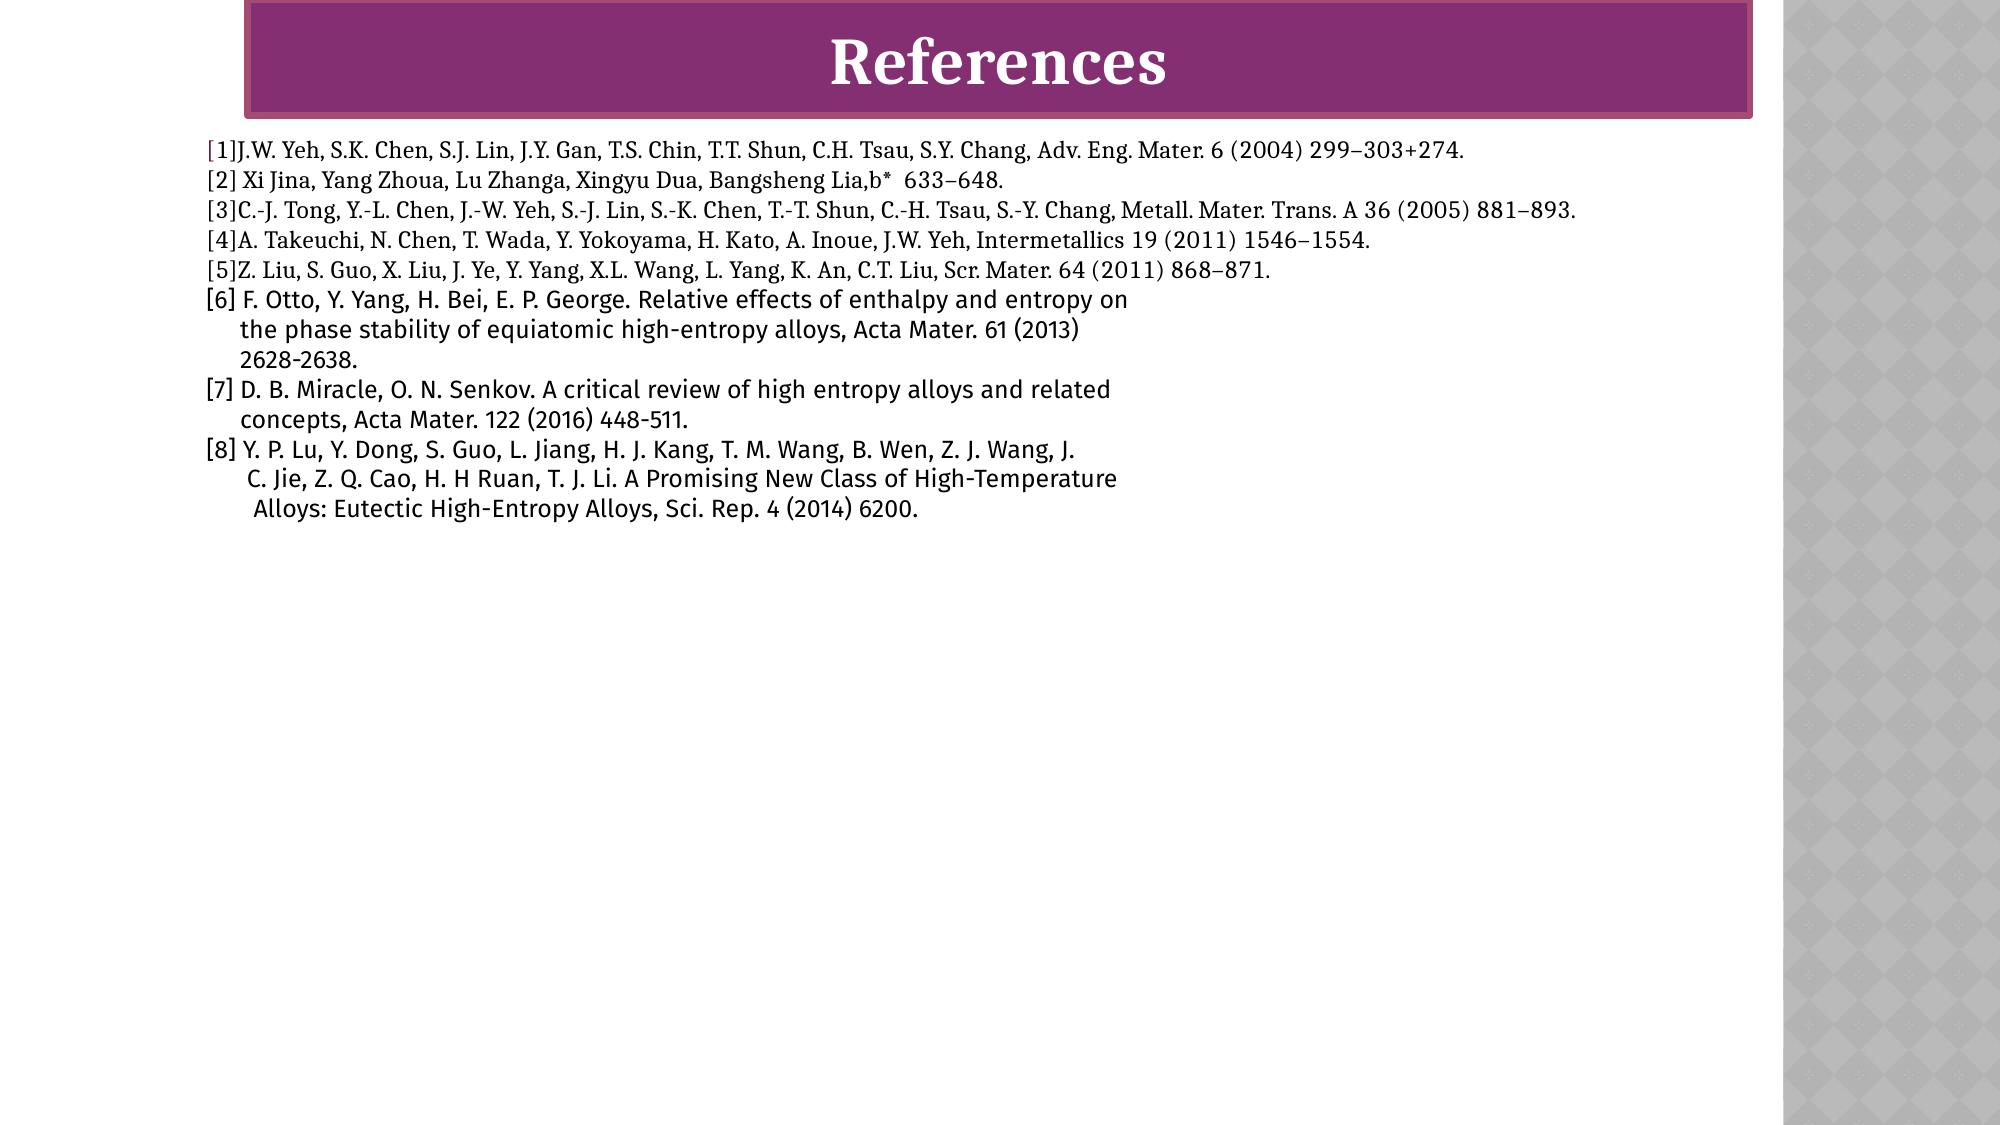

References

[1]J.W. Yeh, S.K. Chen, S.J. Lin, J.Y. Gan, T.S. Chin, T.T. Shun, C.H. Tsau, S.Y. Chang, Adv. Eng. Mater. 6 (2004) 299–303+274.
[2] Xi Jina, Yang Zhoua, Lu Zhanga, Xingyu Dua, Bangsheng Lia,b*  633–648.
[3]C.-J. Tong, Y.-L. Chen, J.-W. Yeh, S.-J. Lin, S.-K. Chen, T.-T. Shun, C.-H. Tsau, S.-Y. Chang, Metall. Mater. Trans. A 36 (2005) 881–893.
[4]A. Takeuchi, N. Chen, T. Wada, Y. Yokoyama, H. Kato, A. Inoue, J.W. Yeh, Intermetallics 19 (2011) 1546–1554.
[5]Z. Liu, S. Guo, X. Liu, J. Ye, Y. Yang, X.L. Wang, L. Yang, K. An, C.T. Liu, Scr. Mater. 64 (2011) 868–871.
[6] F. Otto, Y. Yang, H. Bei, E. P. George. Relative effects of enthalpy and entropy on
     the phase stability of equiatomic high-entropy alloys, Acta Mater. 61 (2013)
     2628-2638.
[7] D. B. Miracle, O. N. Senkov. A critical review of high entropy alloys and related
     concepts, Acta Mater. 122 (2016) 448-511.
[8] Y. P. Lu, Y. Dong, S. Guo, L. Jiang, H. J. Kang, T. M. Wang, B. Wen, Z. J. Wang, J.
      C. Jie, Z. Q. Cao, H. H Ruan, T. J. Li. A Promising New Class of High-Temperature
       Alloys: Eutectic High-Entropy Alloys, Sci. Rep. 4 (2014) 6200.

Ph.D. Defence Seminar